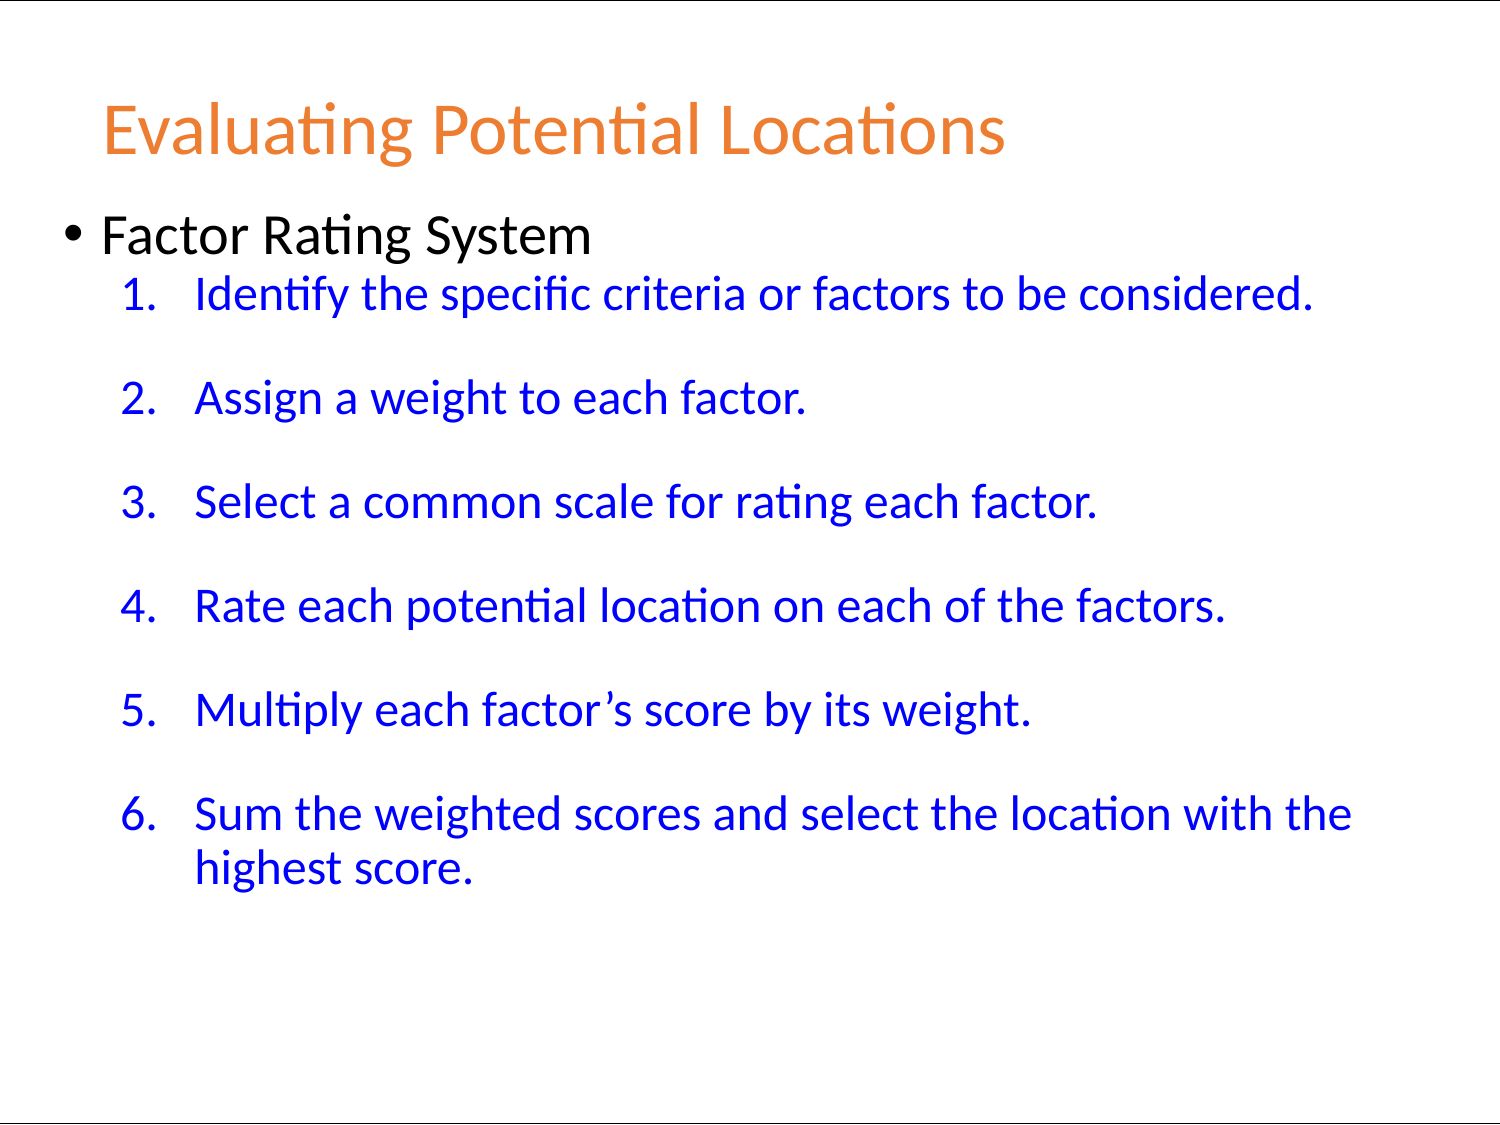

# Evaluating Potential Locations
Factor Rating System
Identify the specific criteria or factors to be considered.
Assign a weight to each factor.
Select a common scale for rating each factor.
Rate each potential location on each of the factors.
Multiply each factor’s score by its weight.
Sum the weighted scores and select the location with the highest score.